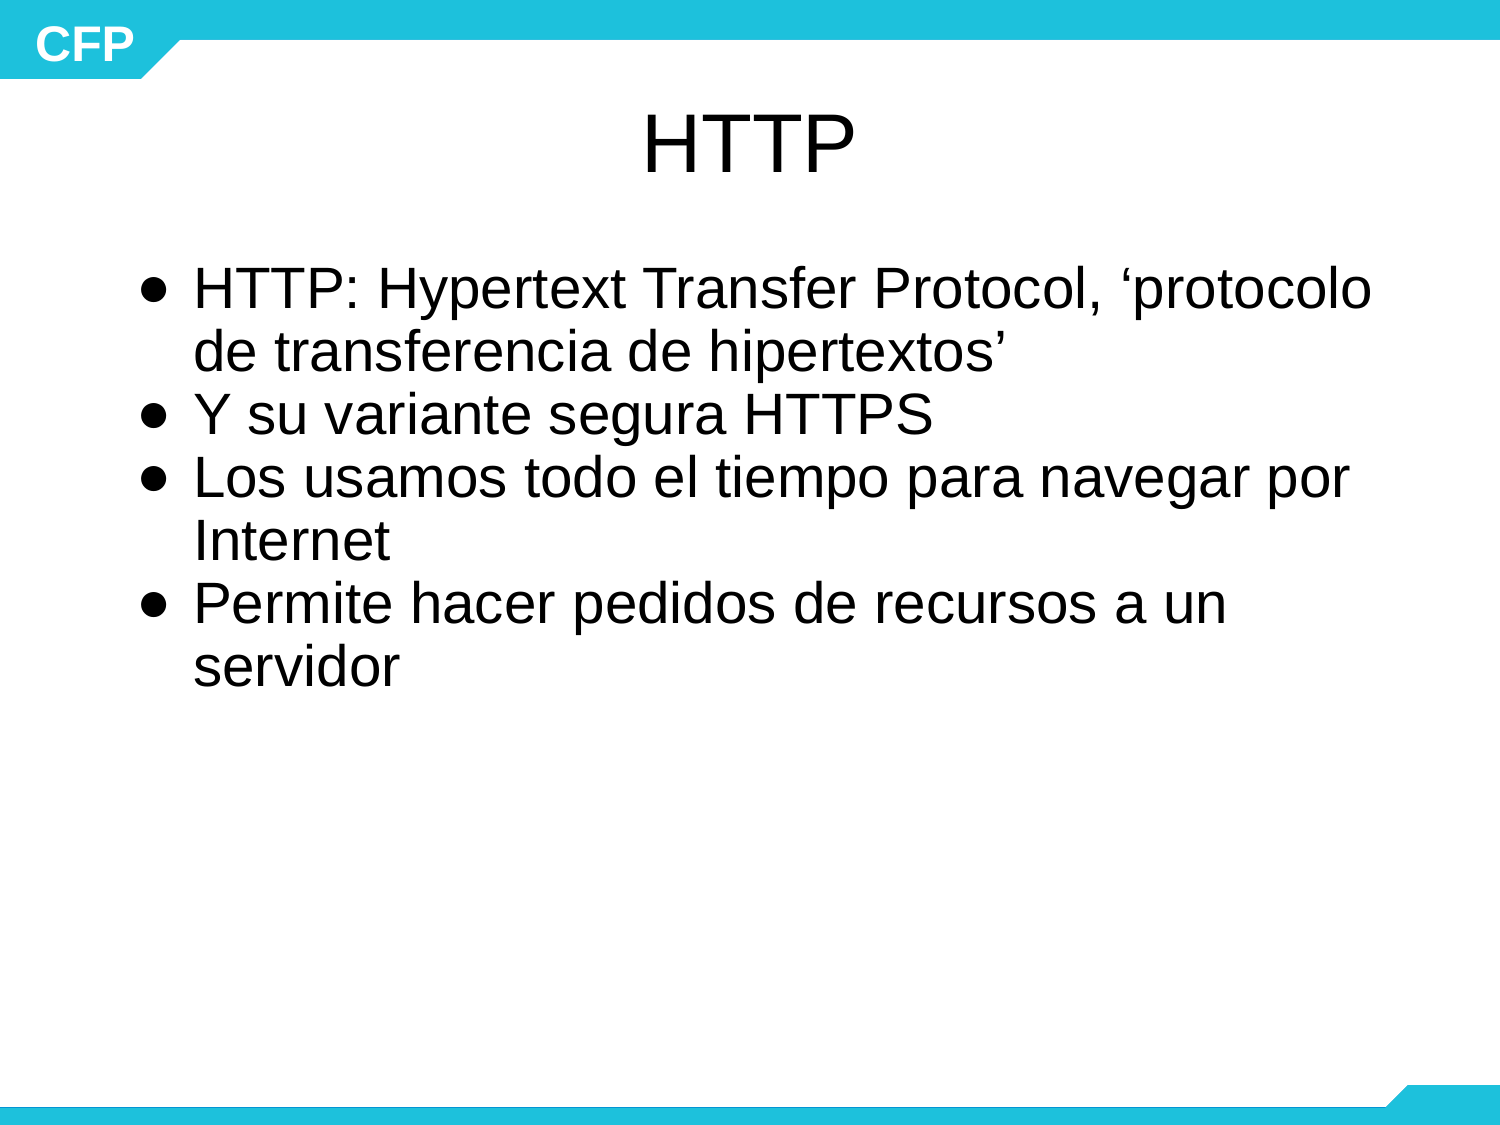

# HTTP
HTTP: Hypertext Transfer Protocol, ‘protocolo de transferencia de hipertextos’
Y su variante segura HTTPS
Los usamos todo el tiempo para navegar por Internet
Permite hacer pedidos de recursos a un servidor